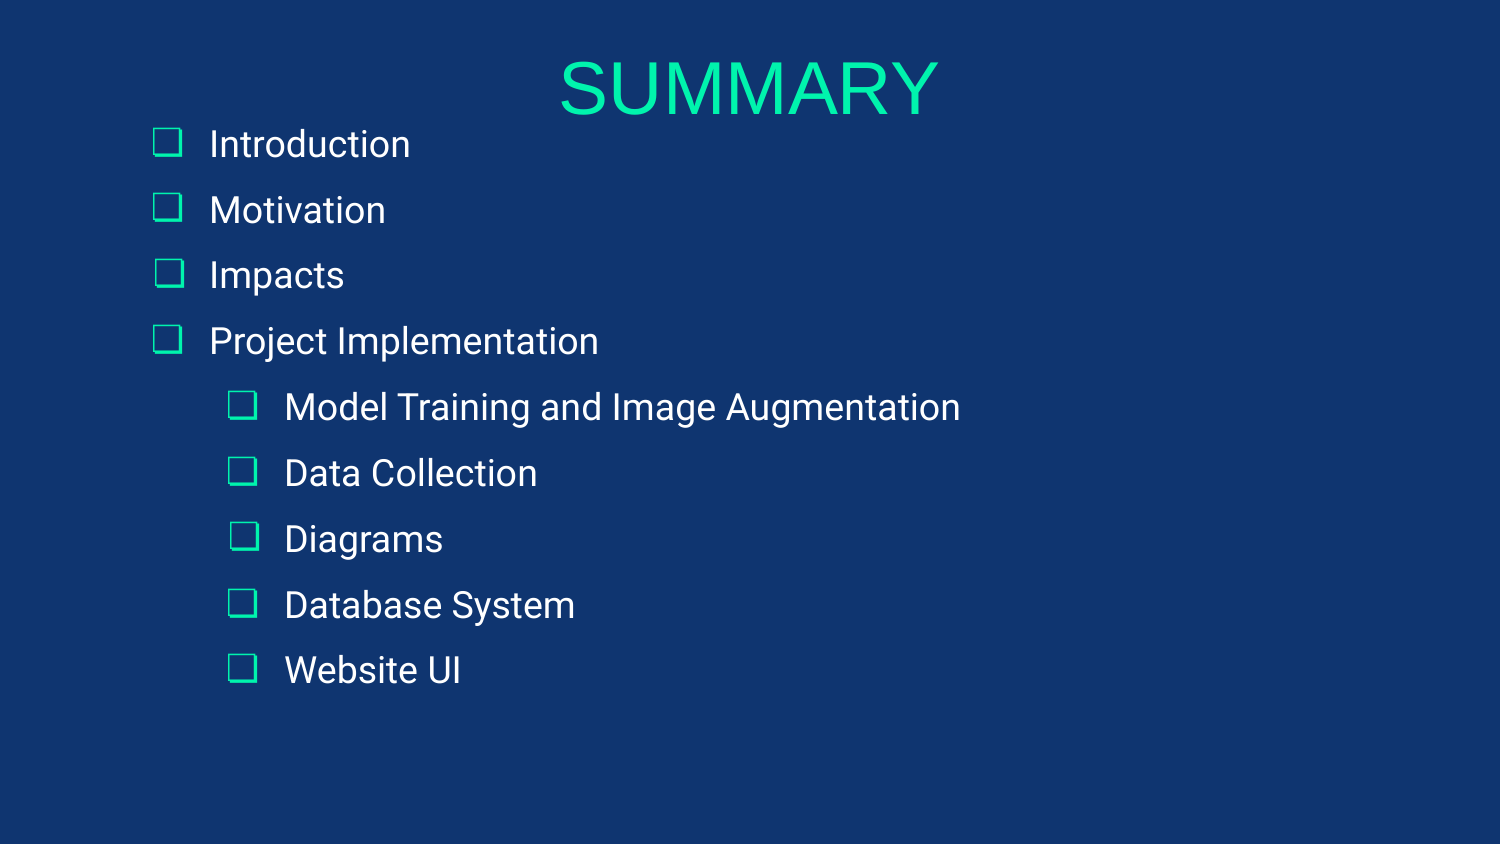

# SUMMARY
Introduction
Motivation
Impacts
Project Implementation
Model Training and Image Augmentation
Data Collection
Diagrams
Database System
Website UI